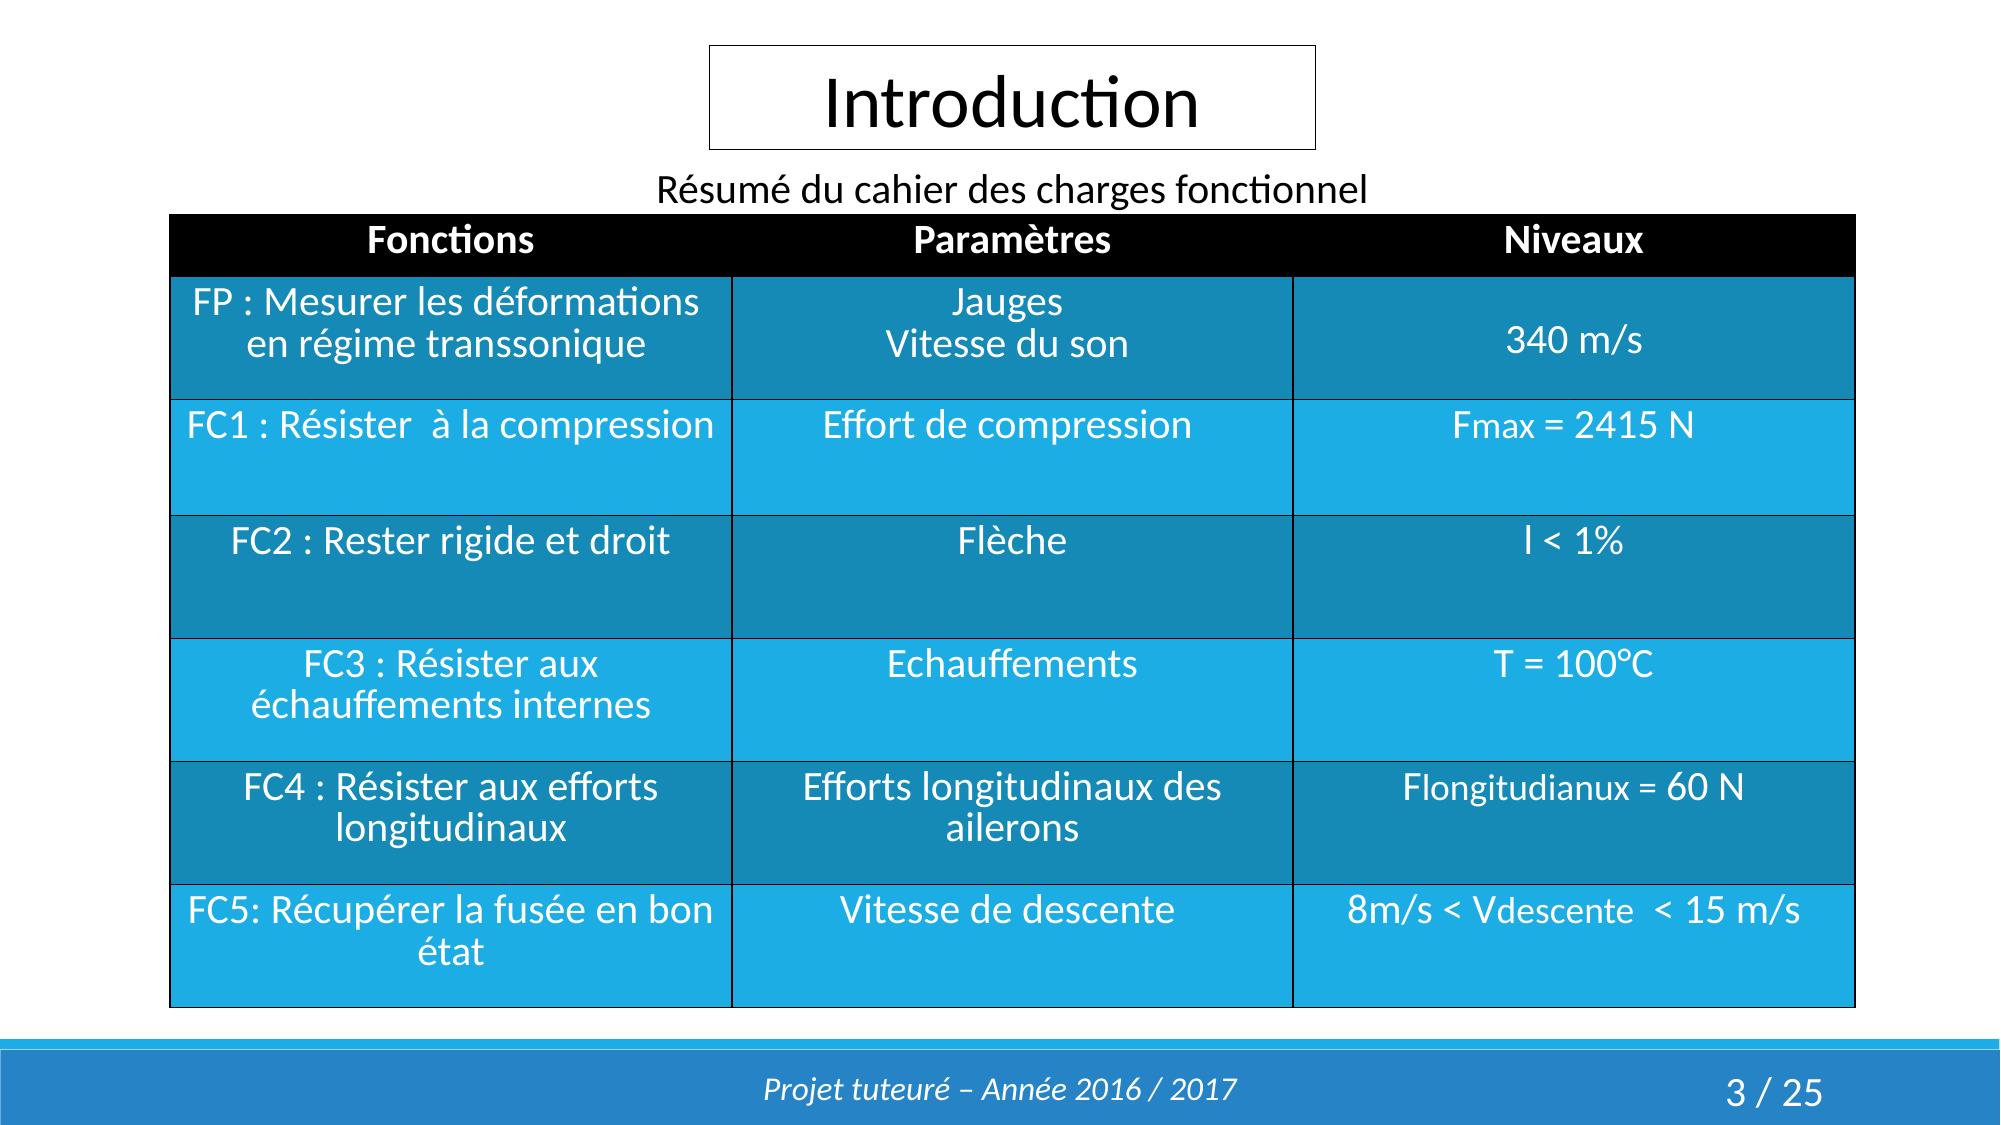

Introduction
Résumé du cahier des charges fonctionnel

| Fonctions | Paramètres | Niveaux |
| --- | --- | --- |
| FP : Mesurer les déformations en régime transsonique | Jauges Vitesse du son | 340 m/s |
| FC1 : Résister à la compression | Effort de compression | Fmax = 2415 N |
| FC2 : Rester rigide et droit | Flèche | l < 1% |
| FC3 : Résister aux échauffements internes | Echauffements | T = 100°C |
| FC4 : Résister aux efforts longitudinaux | Efforts longitudinaux des ailerons | Flongitudianux = 60 N |
| FC5: Récupérer la fusée en bon état | Vitesse de descente | 8m/s < Vdescente < 15 m/s |
Projet tuteuré – Année 2016 / 2017
3 / 25